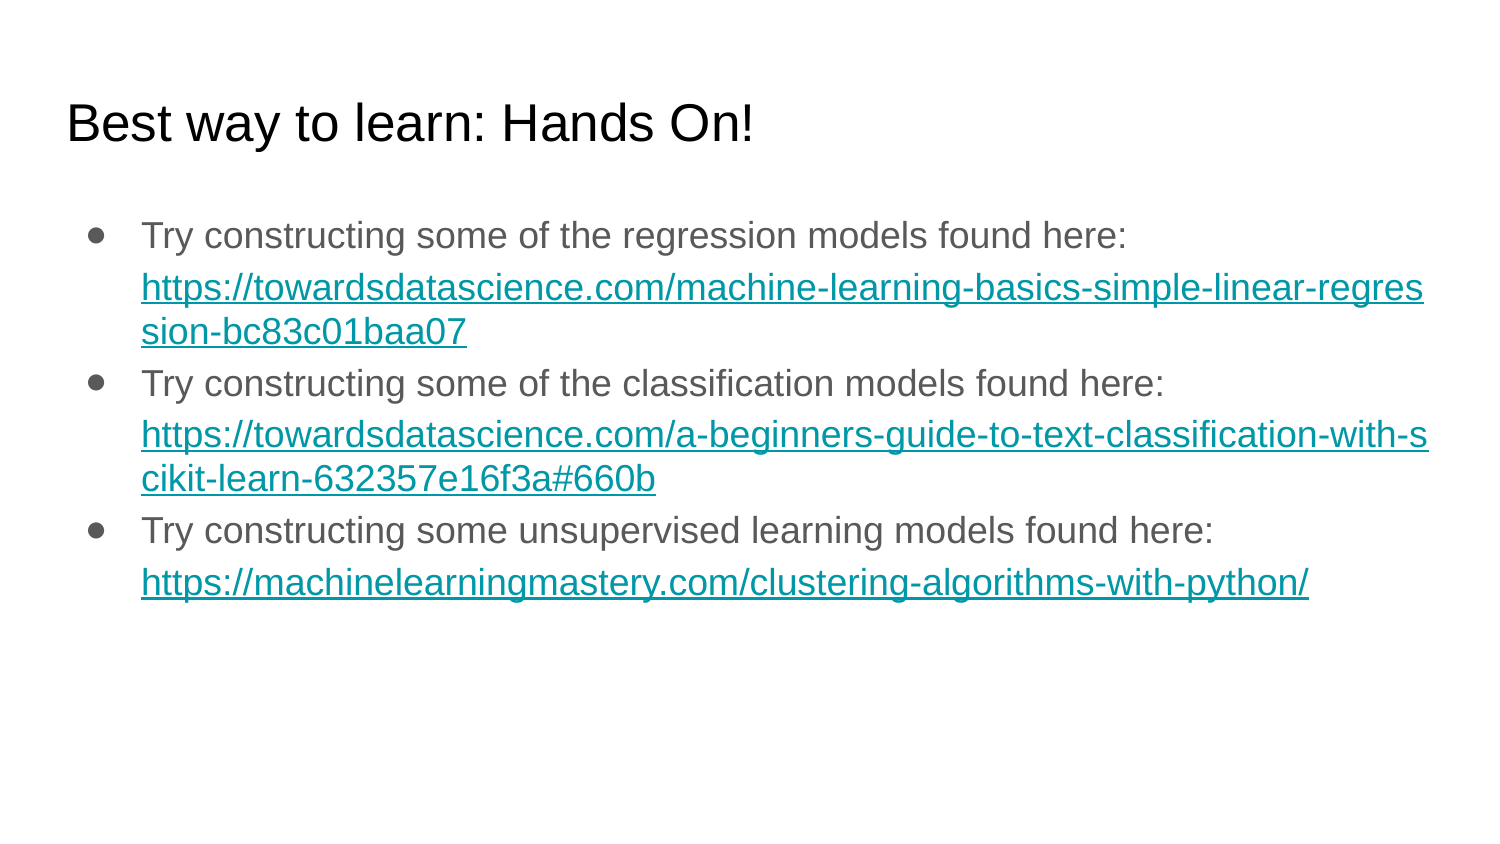

# Best way to learn: Hands On!
Try constructing some of the regression models found here: https://towardsdatascience.com/machine-learning-basics-simple-linear-regression-bc83c01baa07
Try constructing some of the classification models found here: https://towardsdatascience.com/a-beginners-guide-to-text-classification-with-scikit-learn-632357e16f3a#660b
Try constructing some unsupervised learning models found here: https://machinelearningmastery.com/clustering-algorithms-with-python/